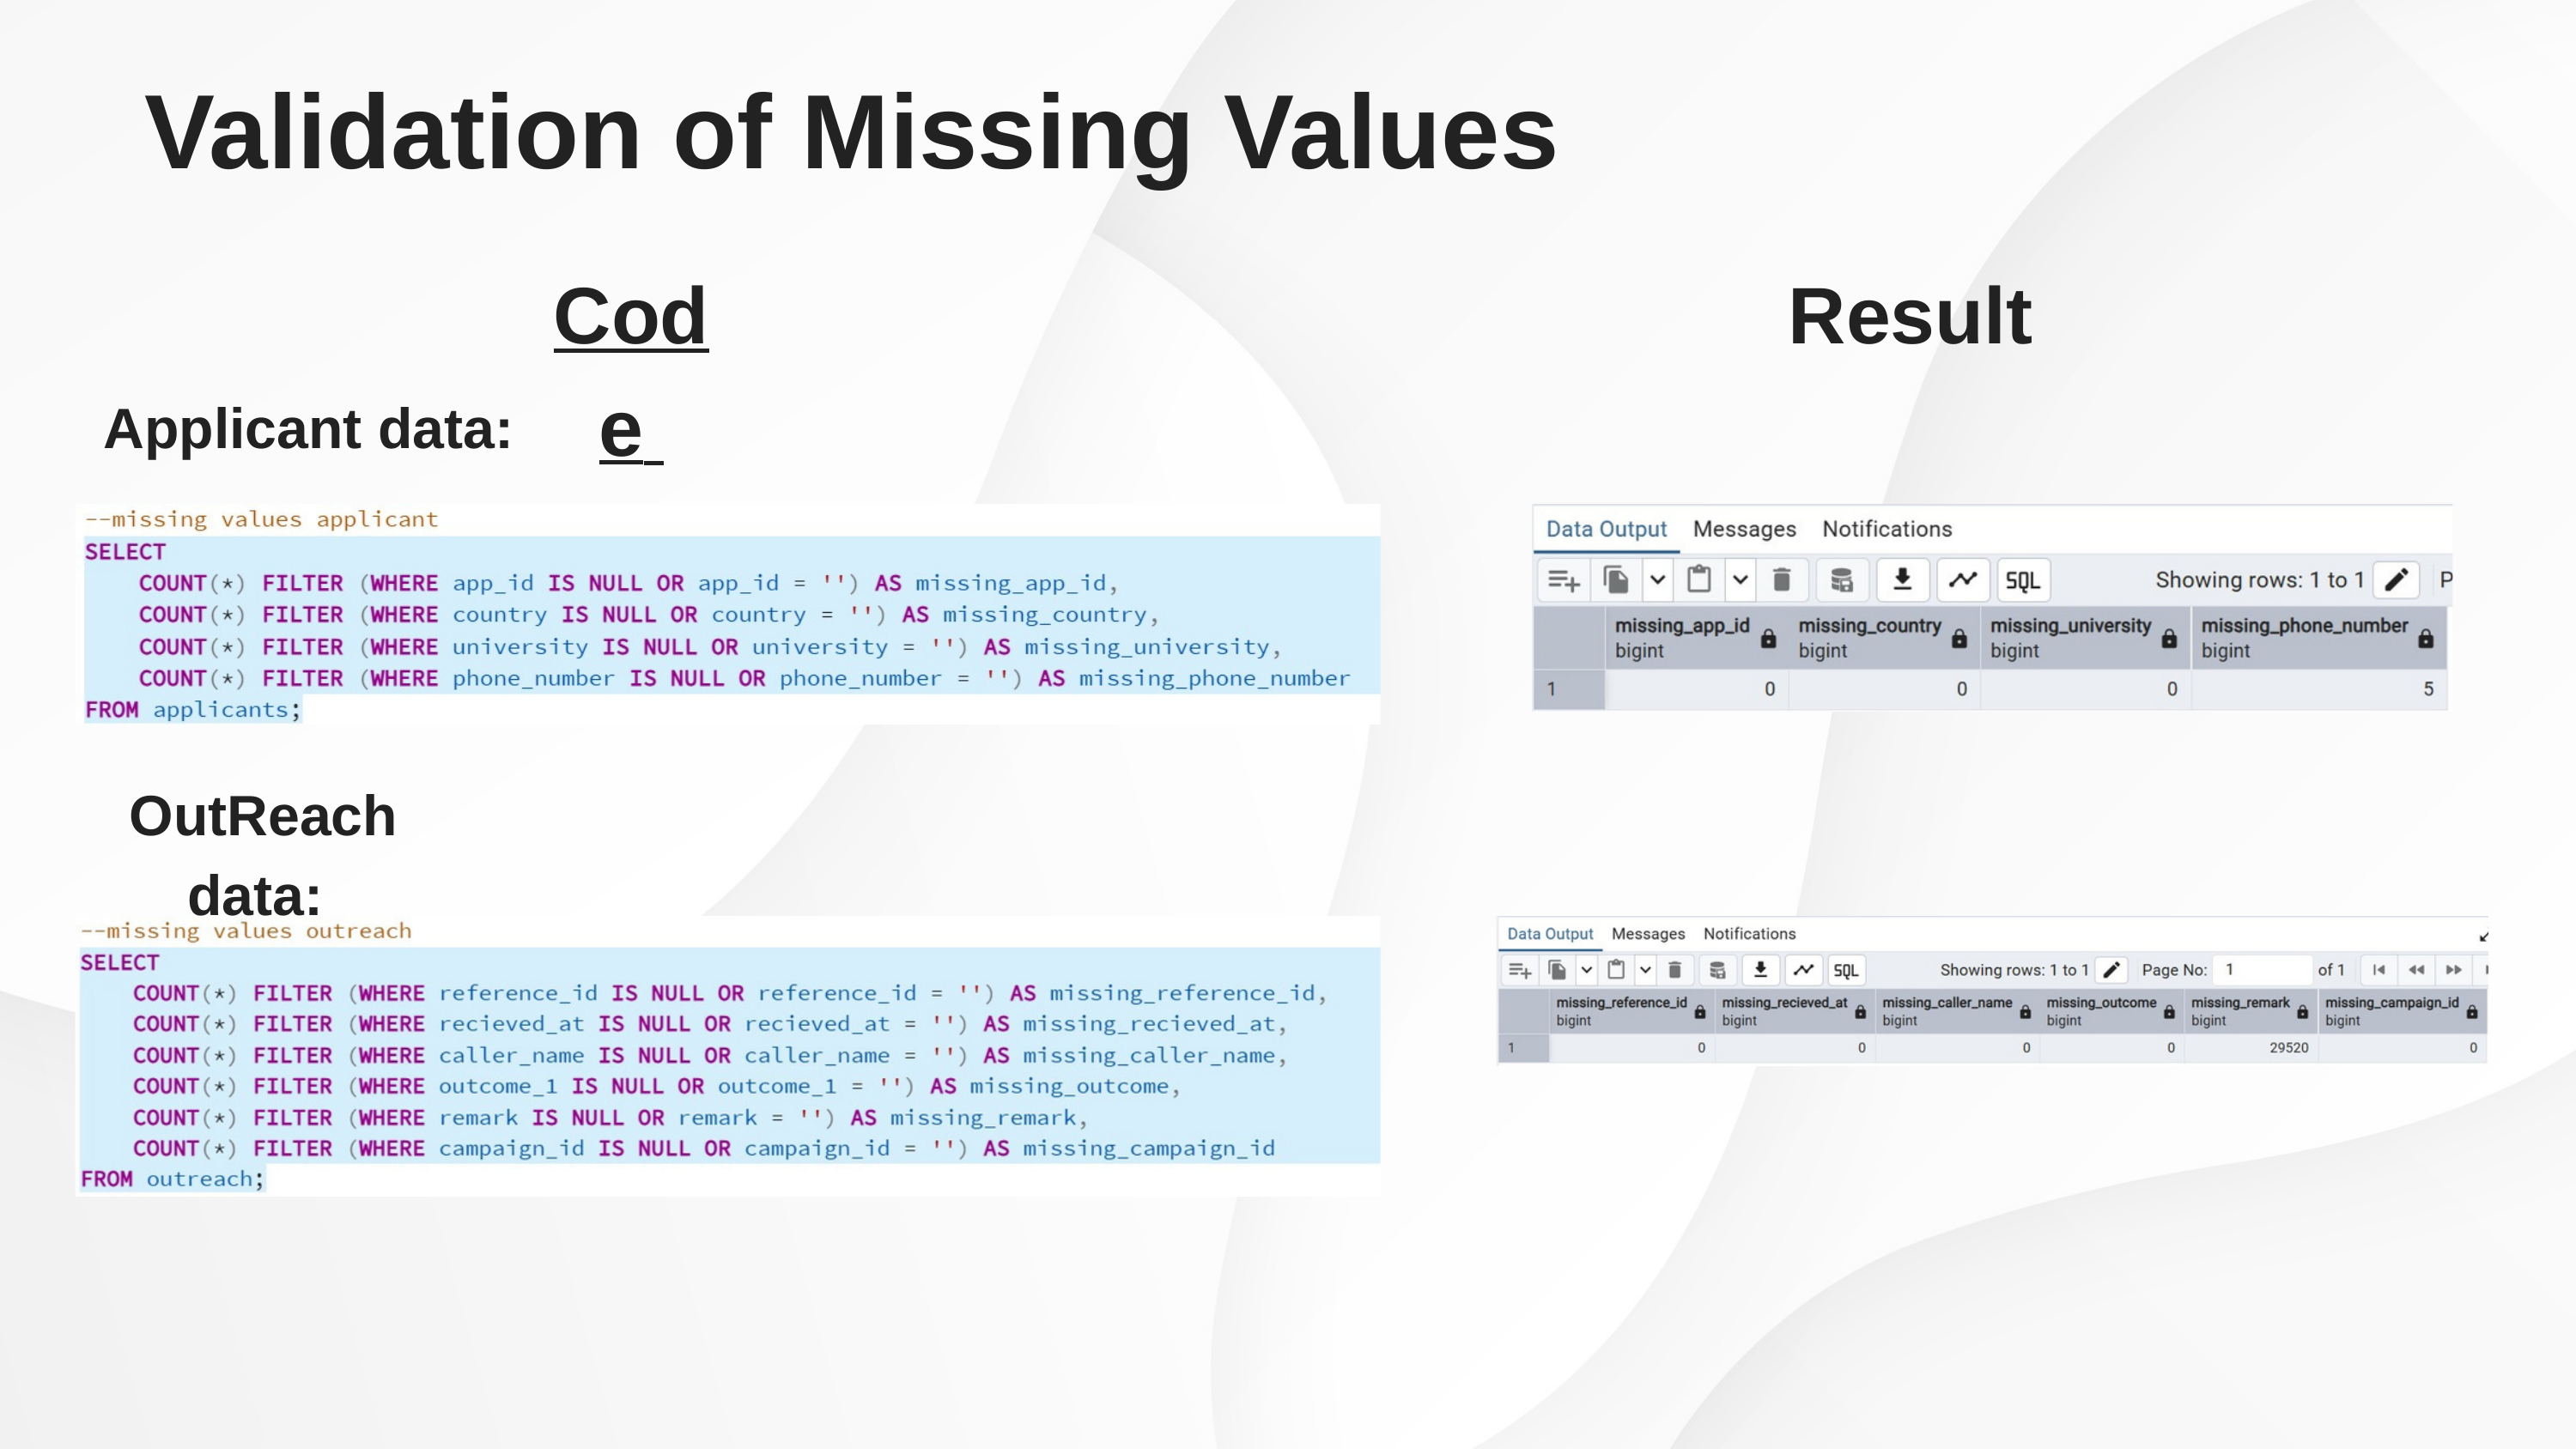

Validation of Missing Values
Code
Result
Applicant data:

OutReach data: